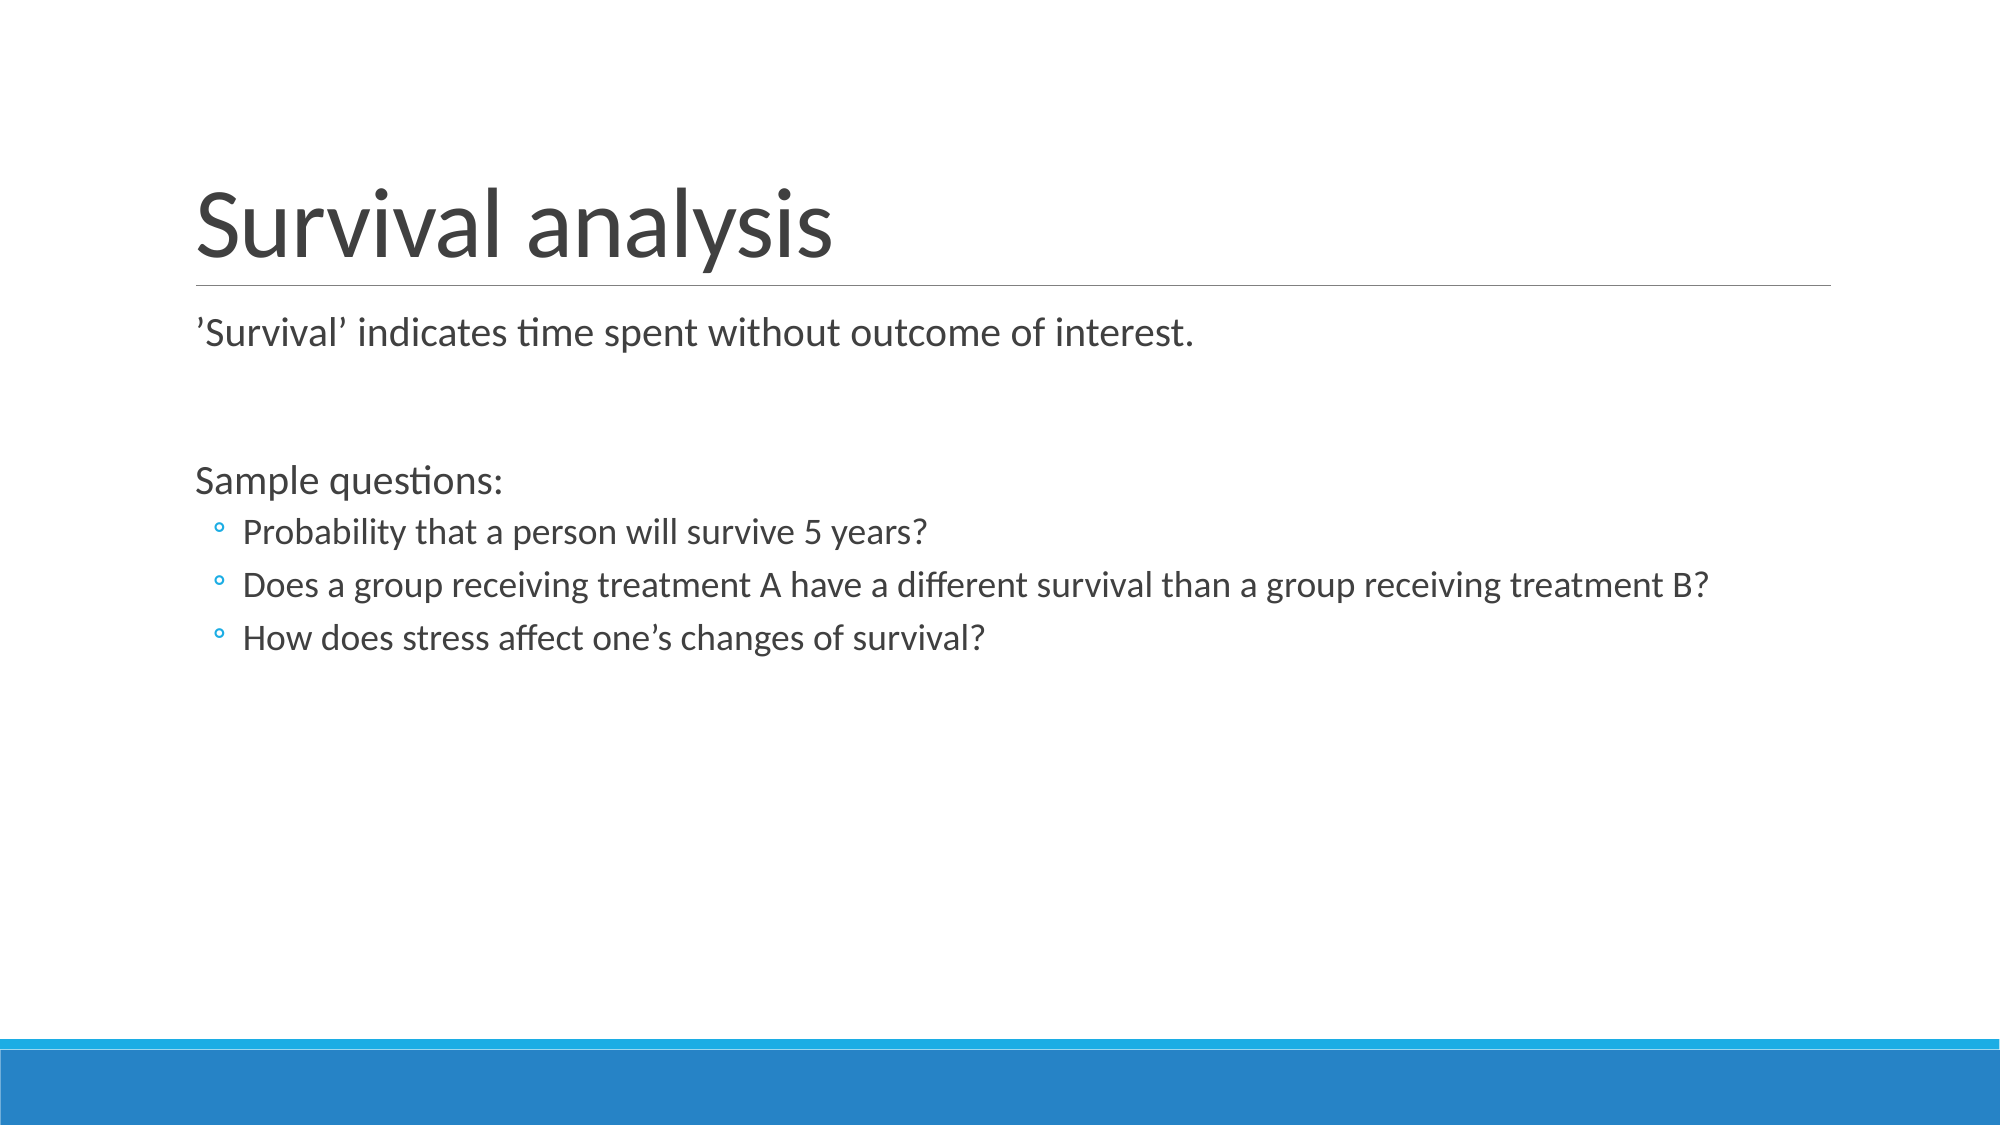

# Survival analysis
’Survival’ indicates time spent without outcome of interest.

Sample questions:
Probability that a person will survive 5 years?
Does a group receiving treatment A have a different survival than a group receiving treatment B?
How does stress affect one’s changes of survival?